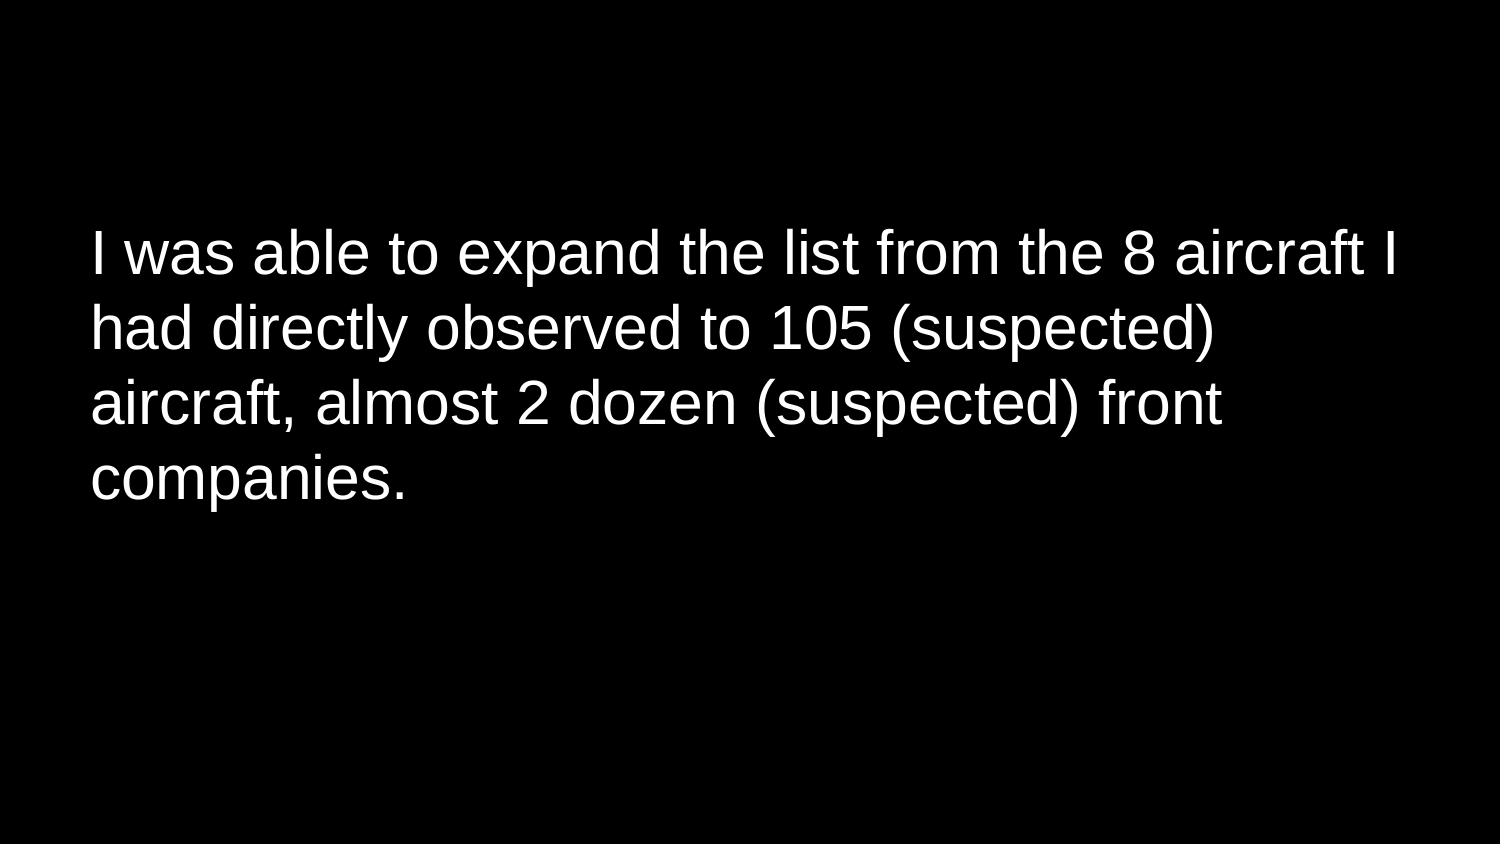

I was able to expand the list from the 8 aircraft I had directly observed to 105 (suspected) aircraft, almost 2 dozen (suspected) front companies.